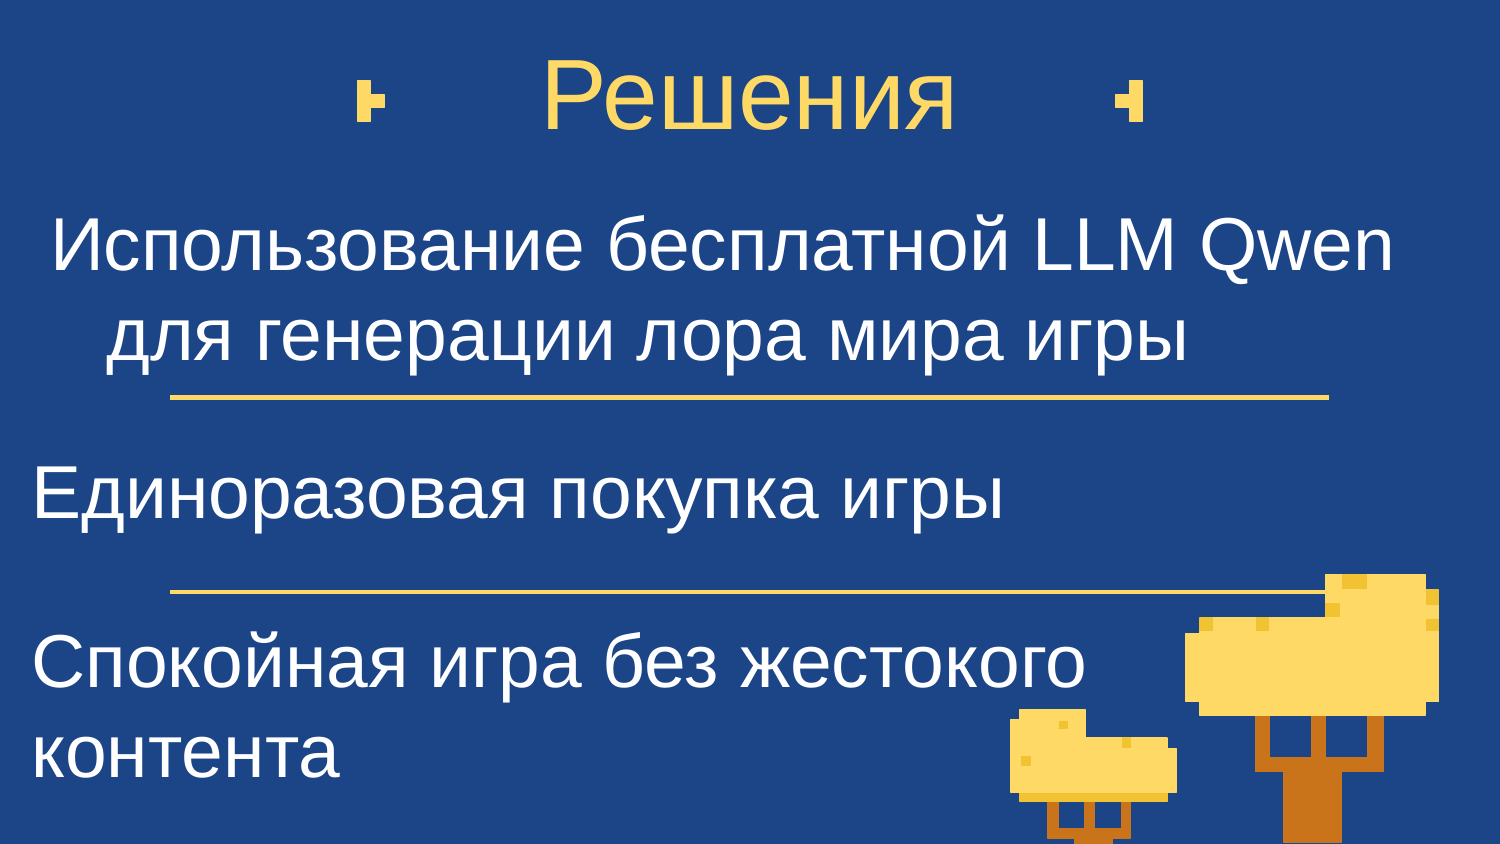

# Решения

Использование бесплатной LLM Qwen для генерации лора мира игры

Единоразовая покупка игры

Спокойная игра без жестокого контента